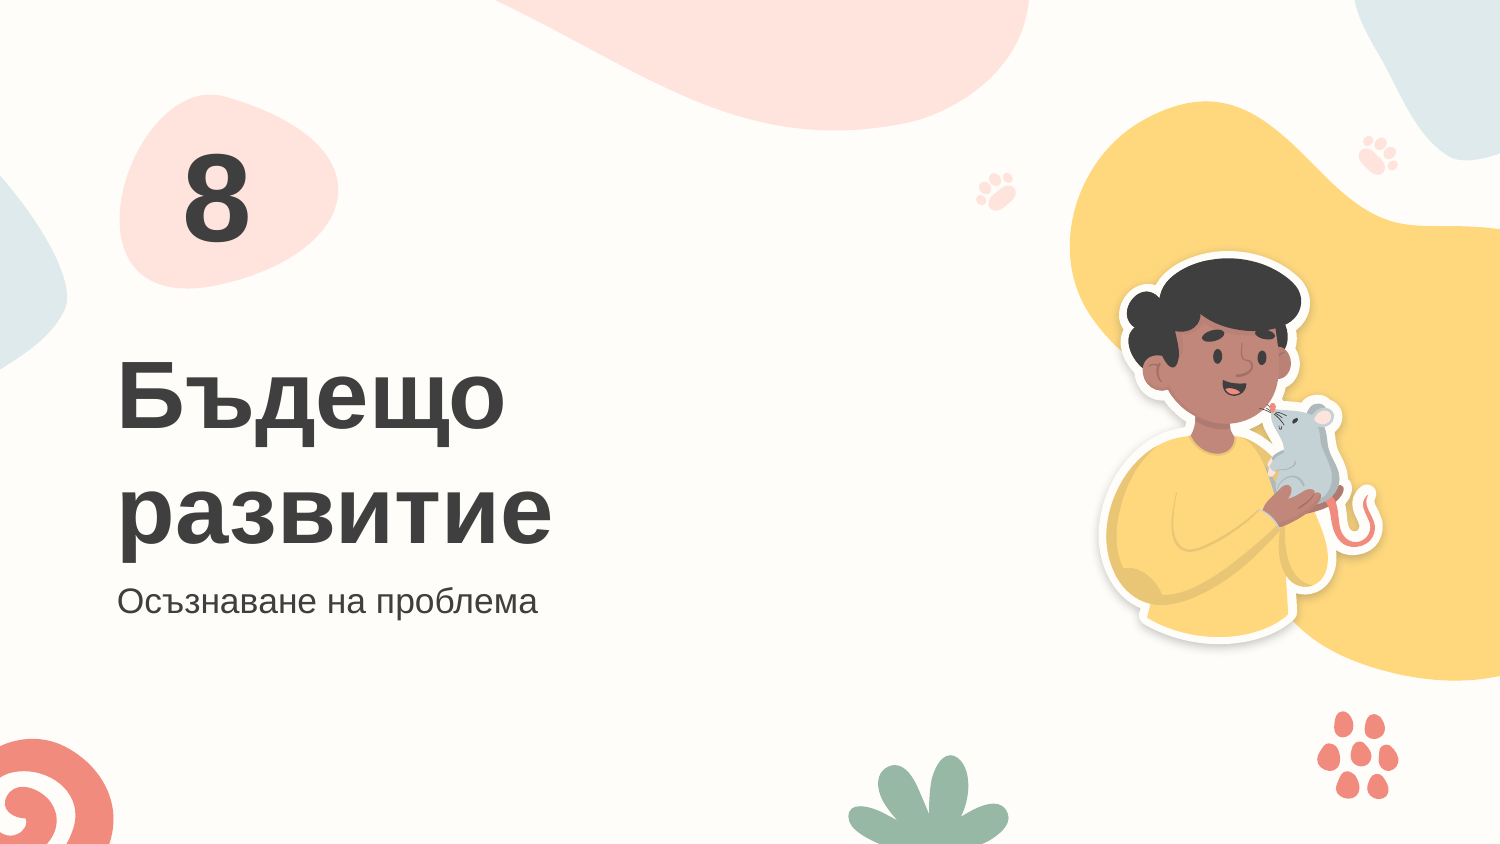

8

# Бъдещо развитие
Осъзнаване на проблема